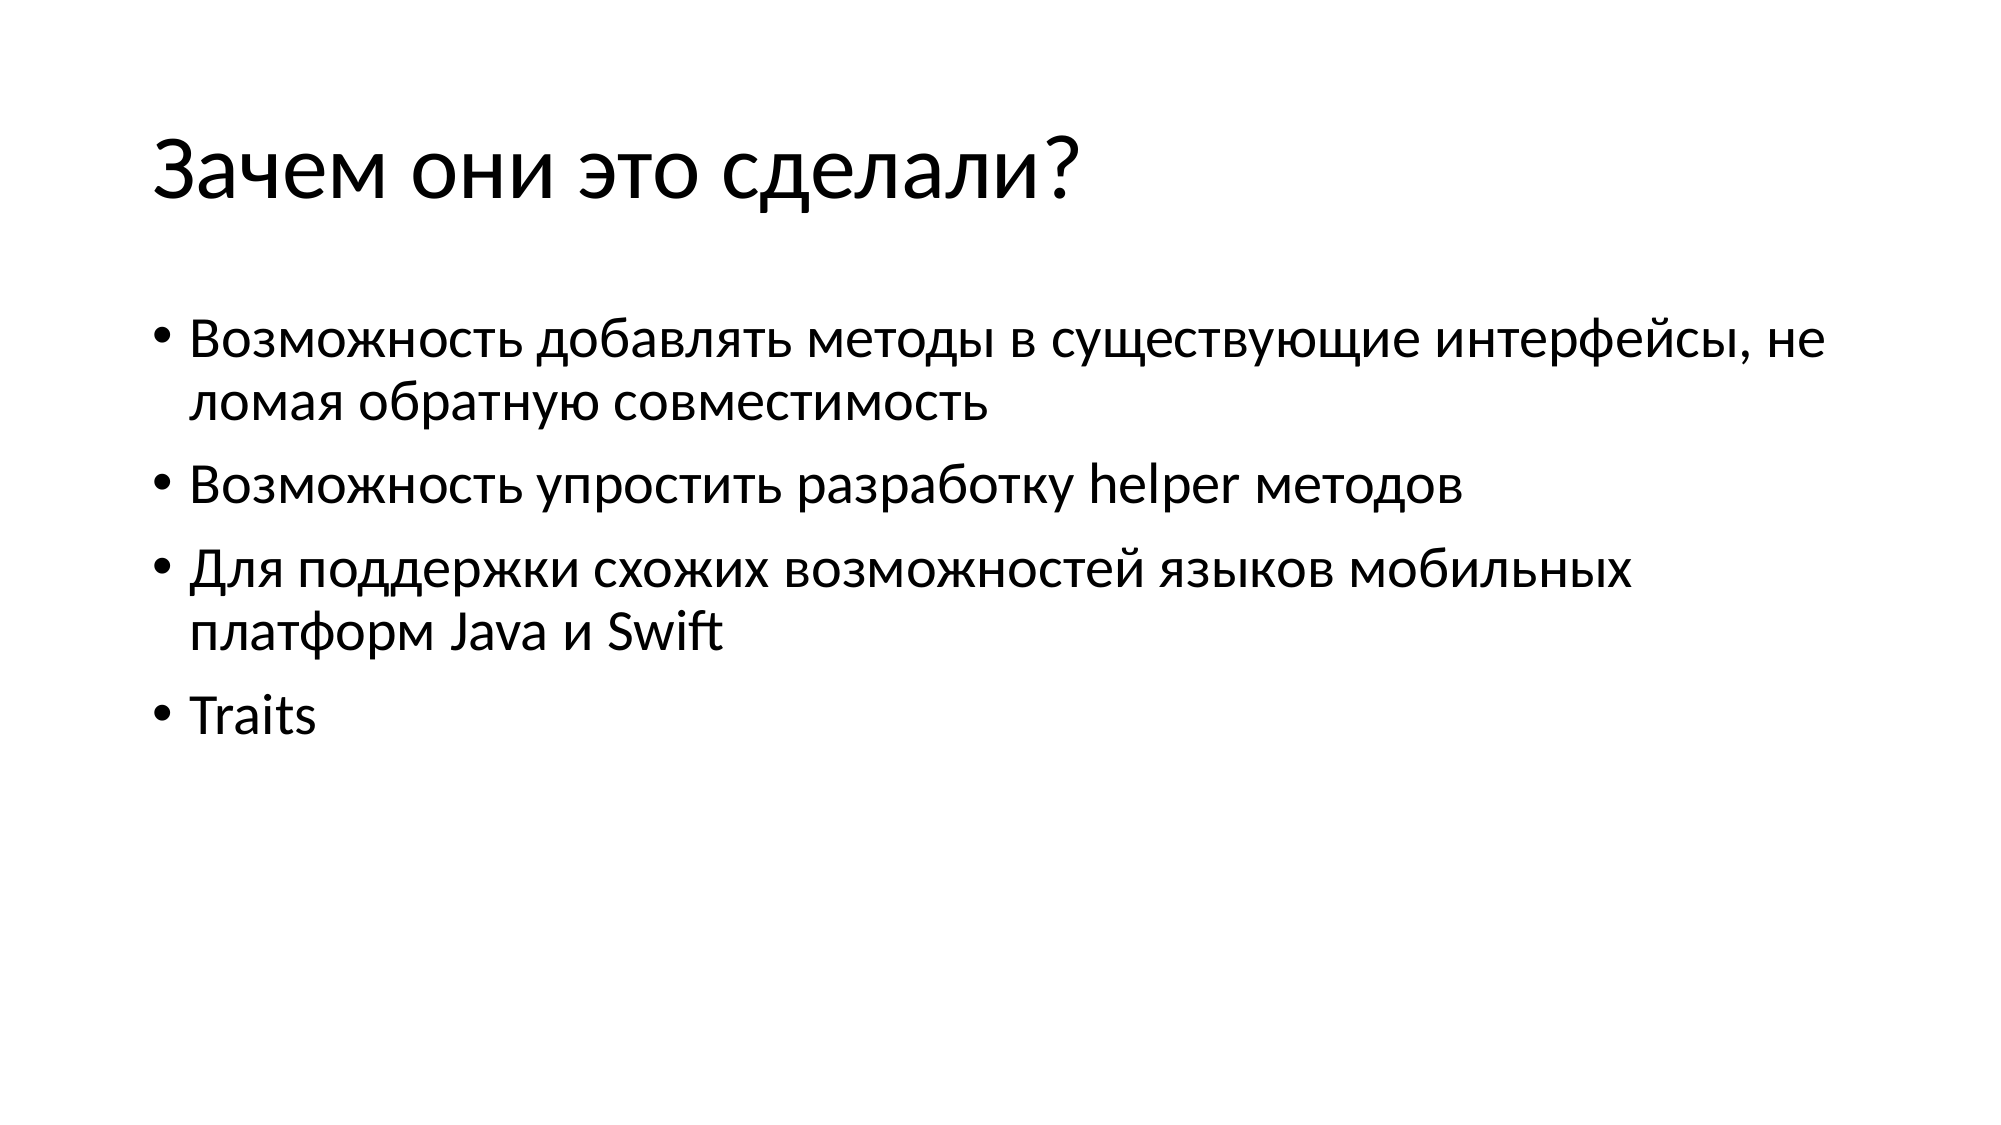

# Зачем они это сделали?
Возможность добавлять методы в существующие интерфейсы, не ломая обратную совместимость
Возможность упростить разработку helper методов
Для поддержки схожих возможностей языков мобильных платформ Java и Swift
Traits